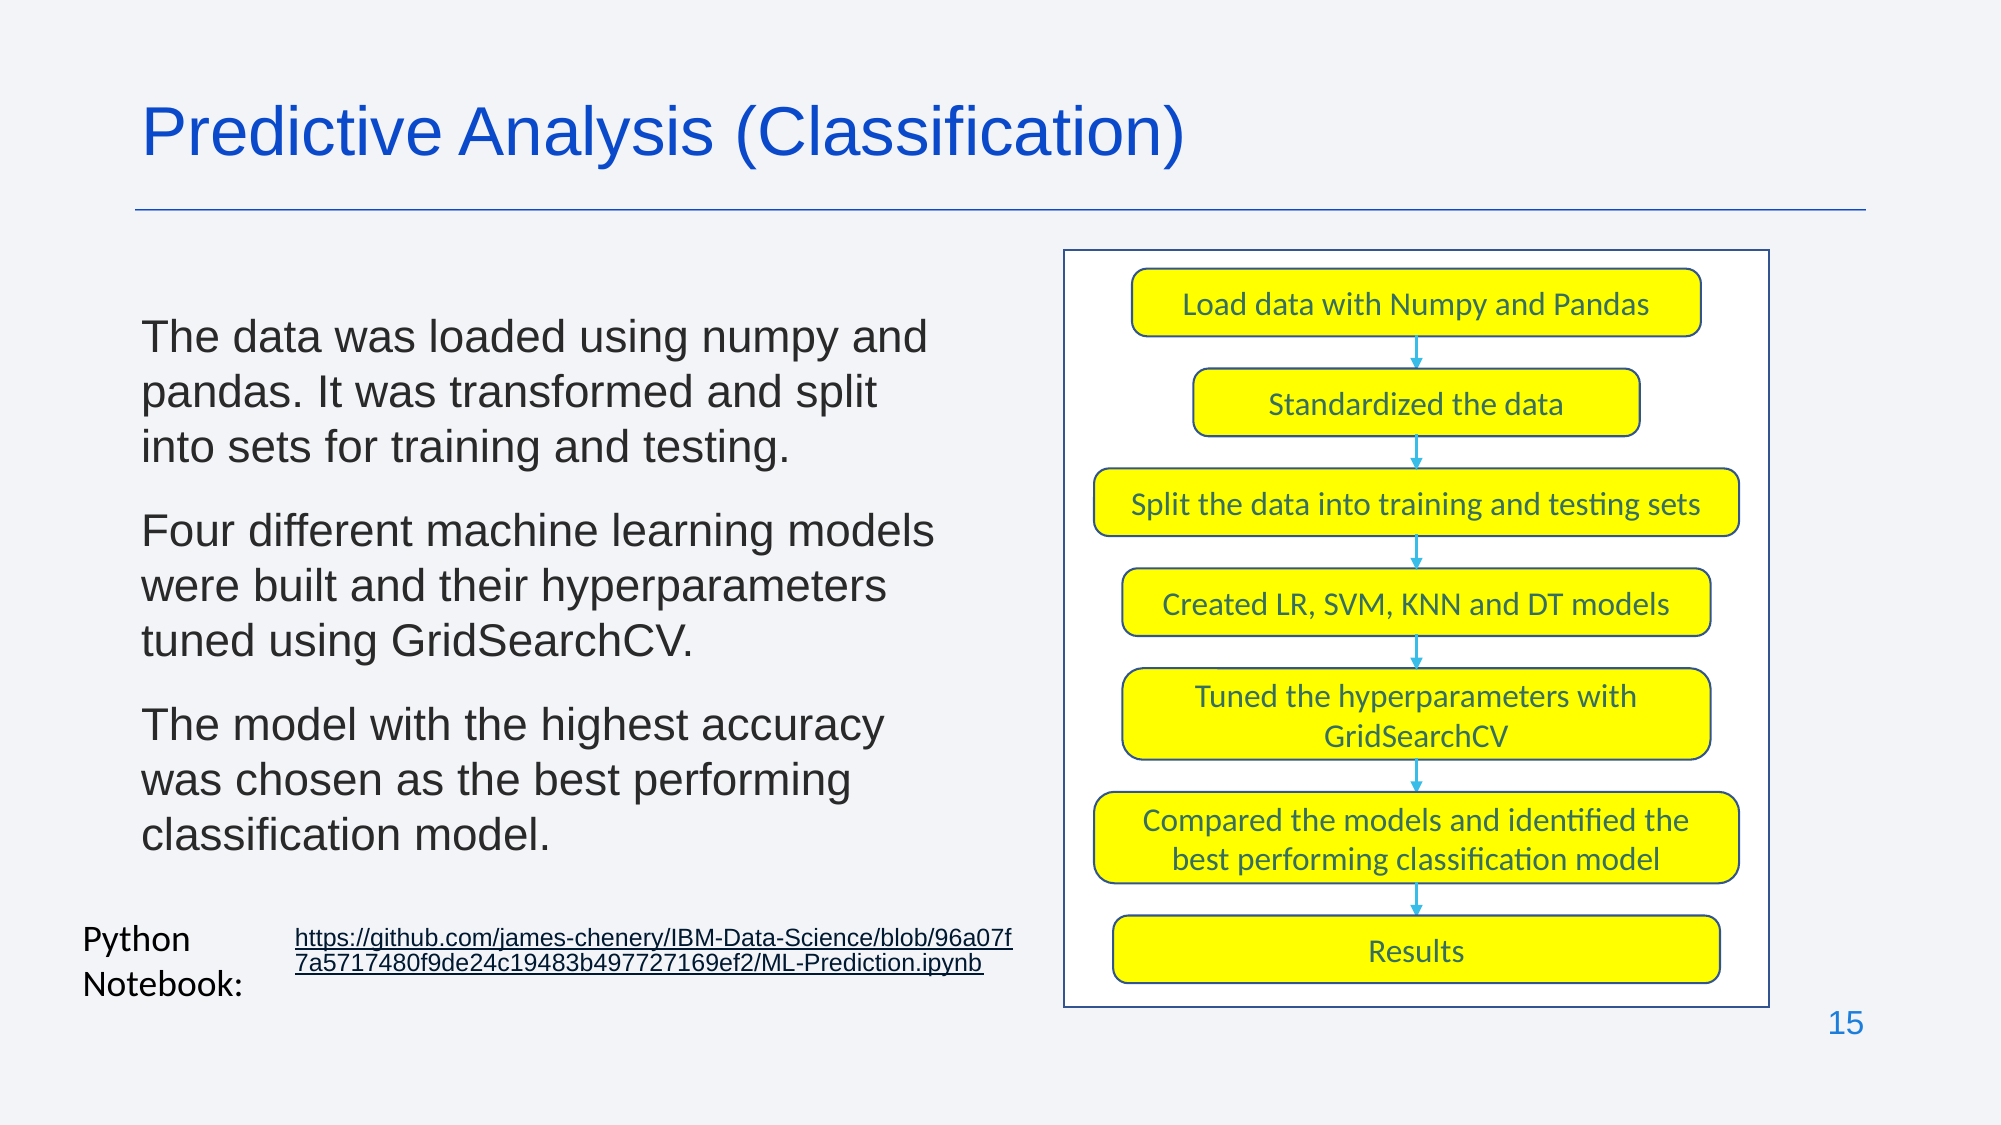

Predictive Analysis (Classification)

Load data with Numpy and Pandas
The data was loaded using numpy and pandas. It was transformed and split into sets for training and testing.
Four different machine learning models were built and their hyperparameters tuned using GridSearchCV.
The model with the highest accuracy was chosen as the best performing classification model.
Standardized the data
Split the data into training and testing sets
Created LR, SVM, KNN and DT models
Tuned the hyperparameters with GridSearchCV
Compared the models and identified the best performing classification model
Python
Notebook:
https://github.com/james-chenery/IBM-Data-Science/blob/96a07f7a5717480f9de24c19483b497727169ef2/ML-Prediction.ipynb

Results
15